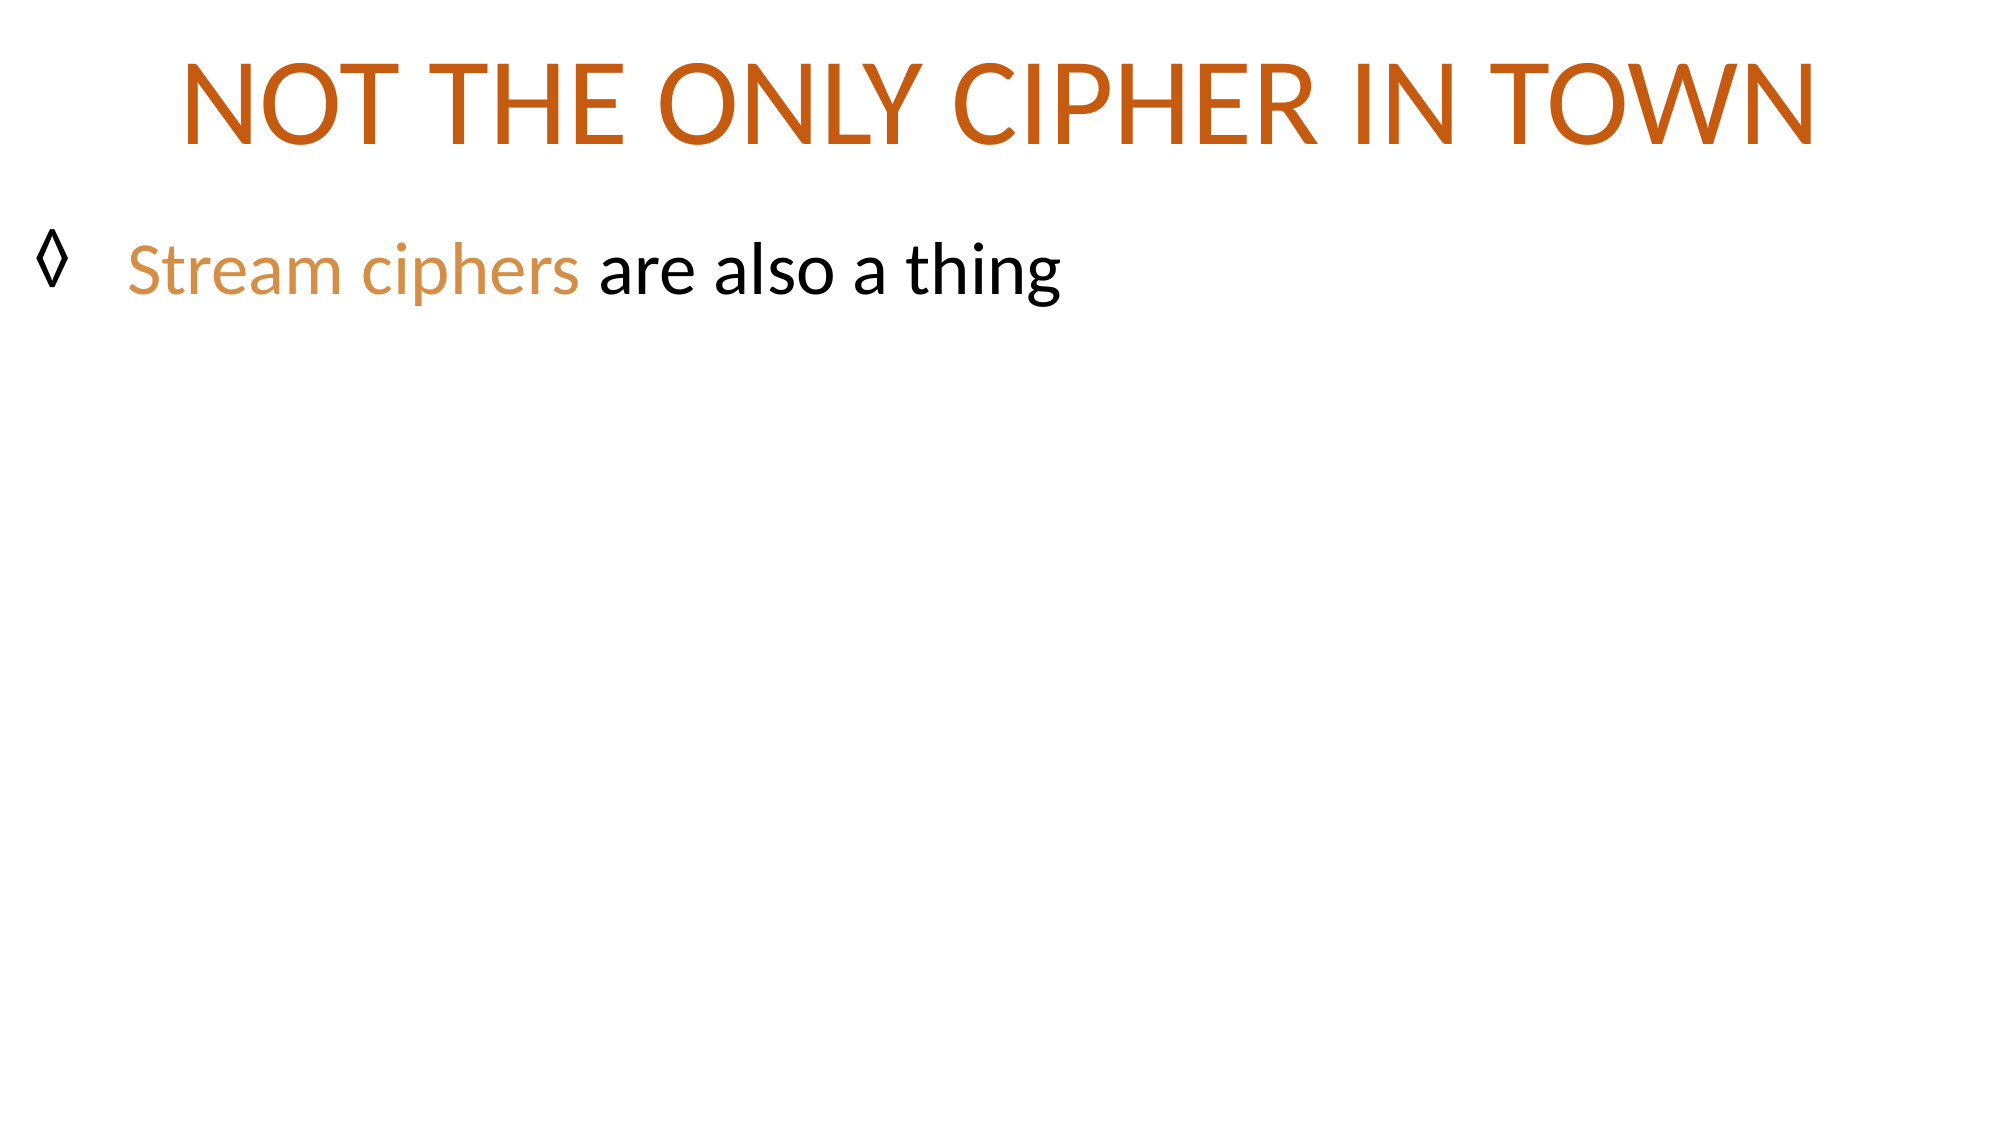

not The Only Cipher In Town
Stream ciphers are also a thing